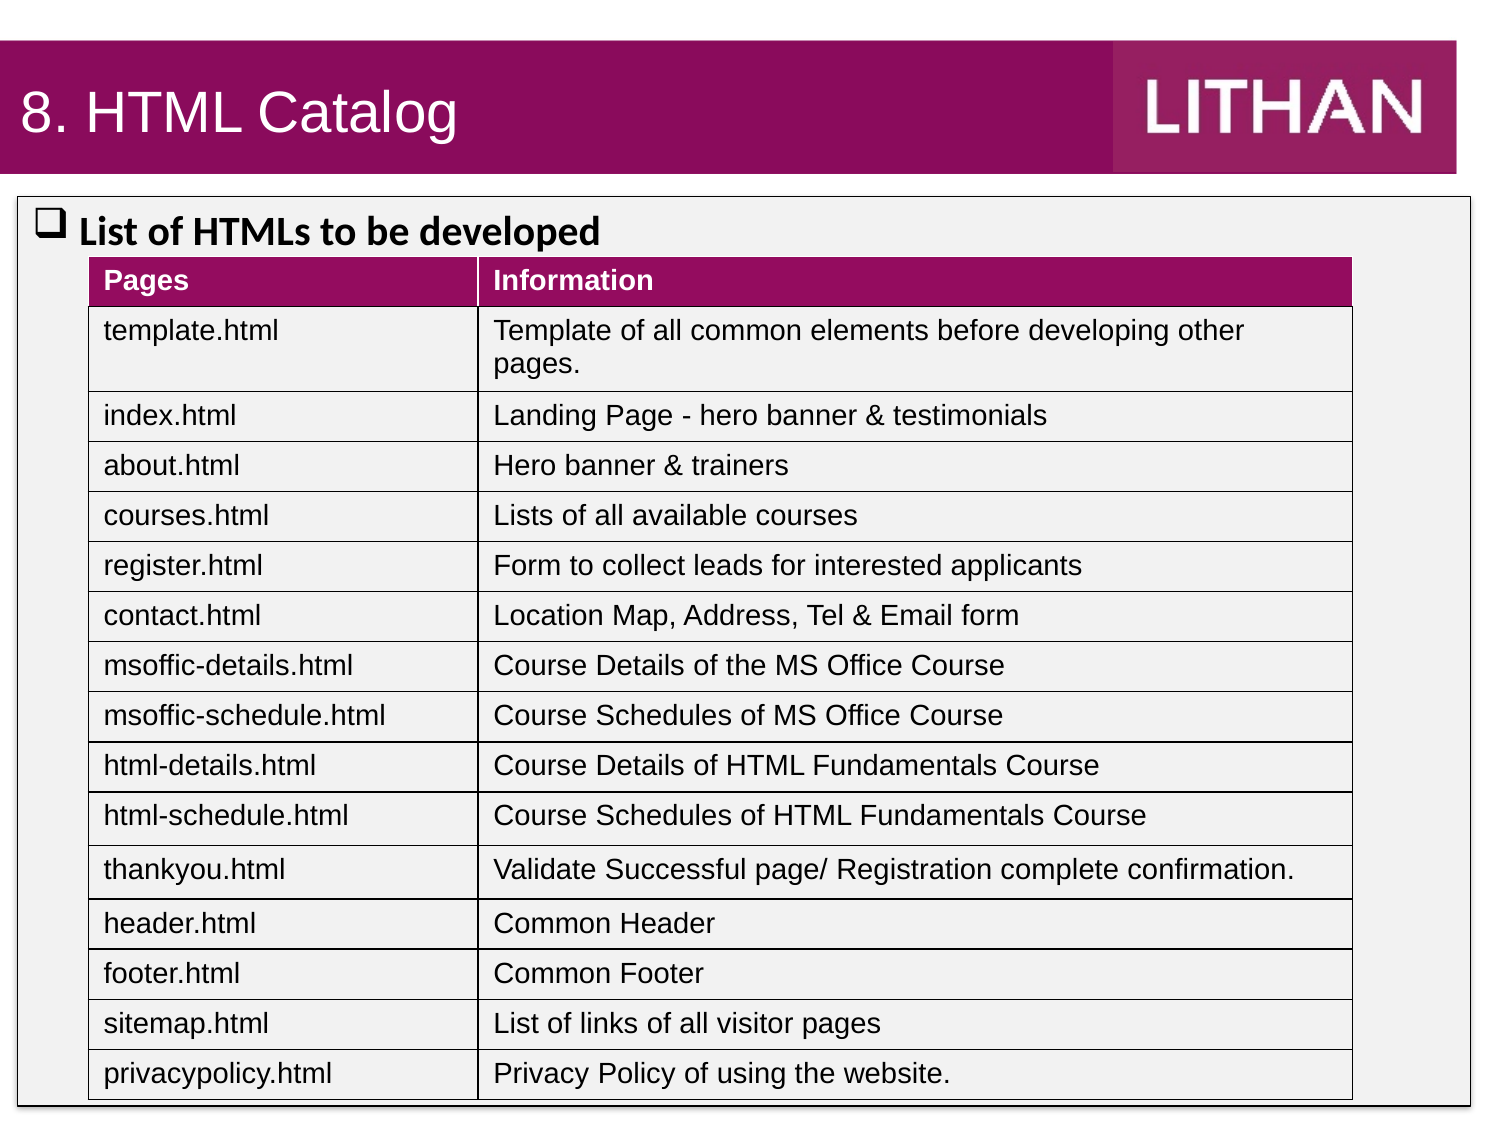

8. HTML Catalog
List of HTMLs to be developed

| Pages | Information |
| --- | --- |
| template.html | Template of all common elements before developing other pages. |
| index.html | Landing Page - hero banner & testimonials |
| about.html | Hero banner & trainers |
| courses.html | Lists of all available courses |
| register.html | Form to collect leads for interested applicants |
| contact.html | Location Map, Address, Tel & Email form |
| msoffic-details.html | Course Details of the MS Office Course |
| msoffic-schedule.html | Course Schedules of MS Office Course |
| html-details.html | Course Details of HTML Fundamentals Course |
| html-schedule.html | Course Schedules of HTML Fundamentals Course |
| thankyou.html | Validate Successful page/ Registration complete confirmation. |
| header.html | Common Header |
| footer.html | Common Footer |
| sitemap.html | List of links of all visitor pages |
| privacypolicy.html | Privacy Policy of using the website. |